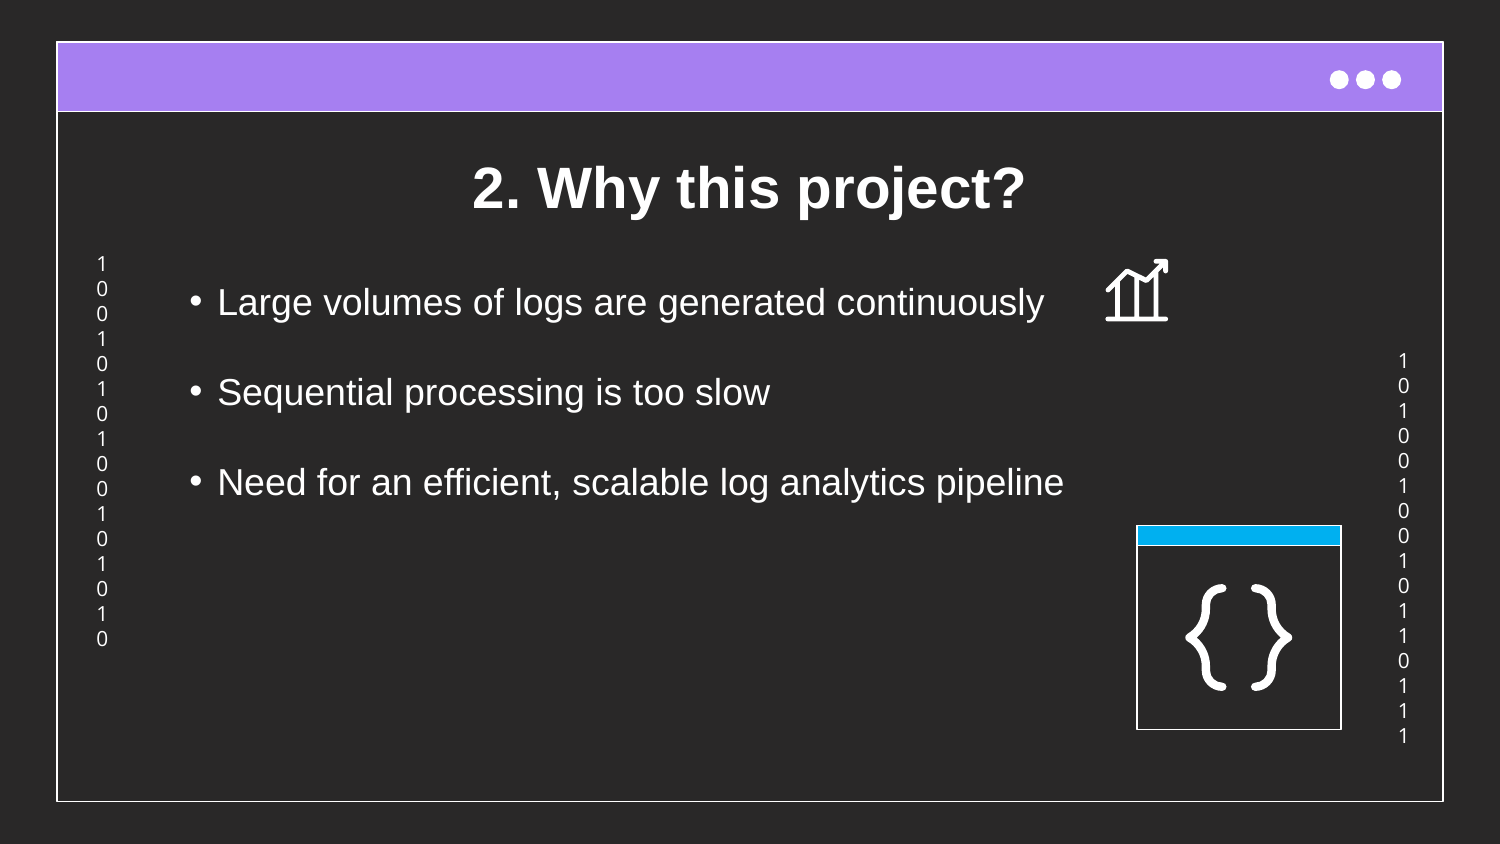

# 2. Why this project?

Large volumes of logs are generated continuously

Sequential processing is too slow

Need for an efficient, scalable log analytics pipeline